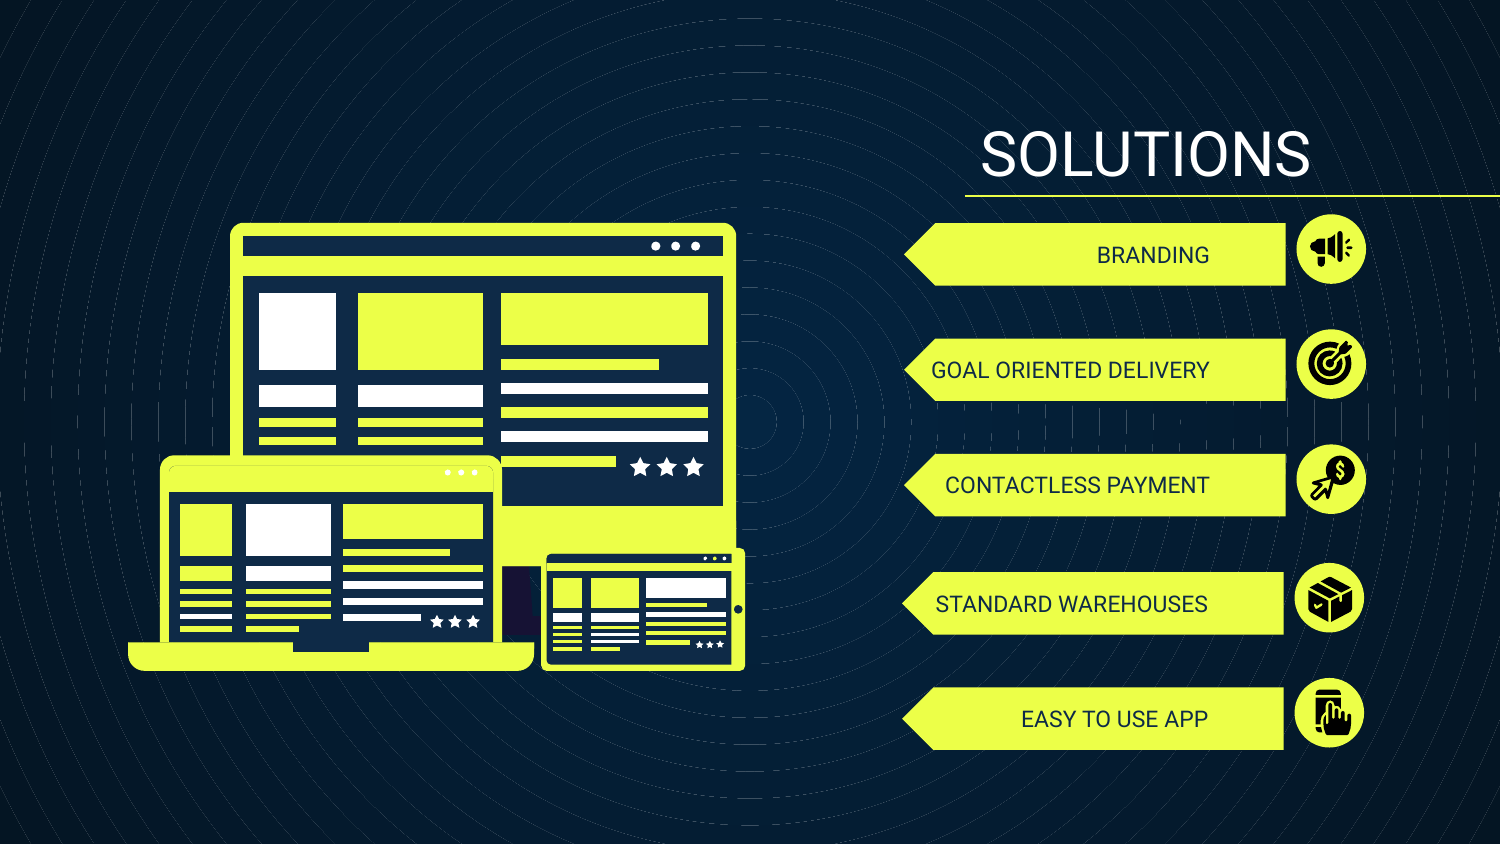

SOLUTIONS

# BRANDING

GOAL ORIENTED DELIVERY

CONTACTLESS PAYMENT

STANDARD WAREHOUSES

EASY TO USE APP